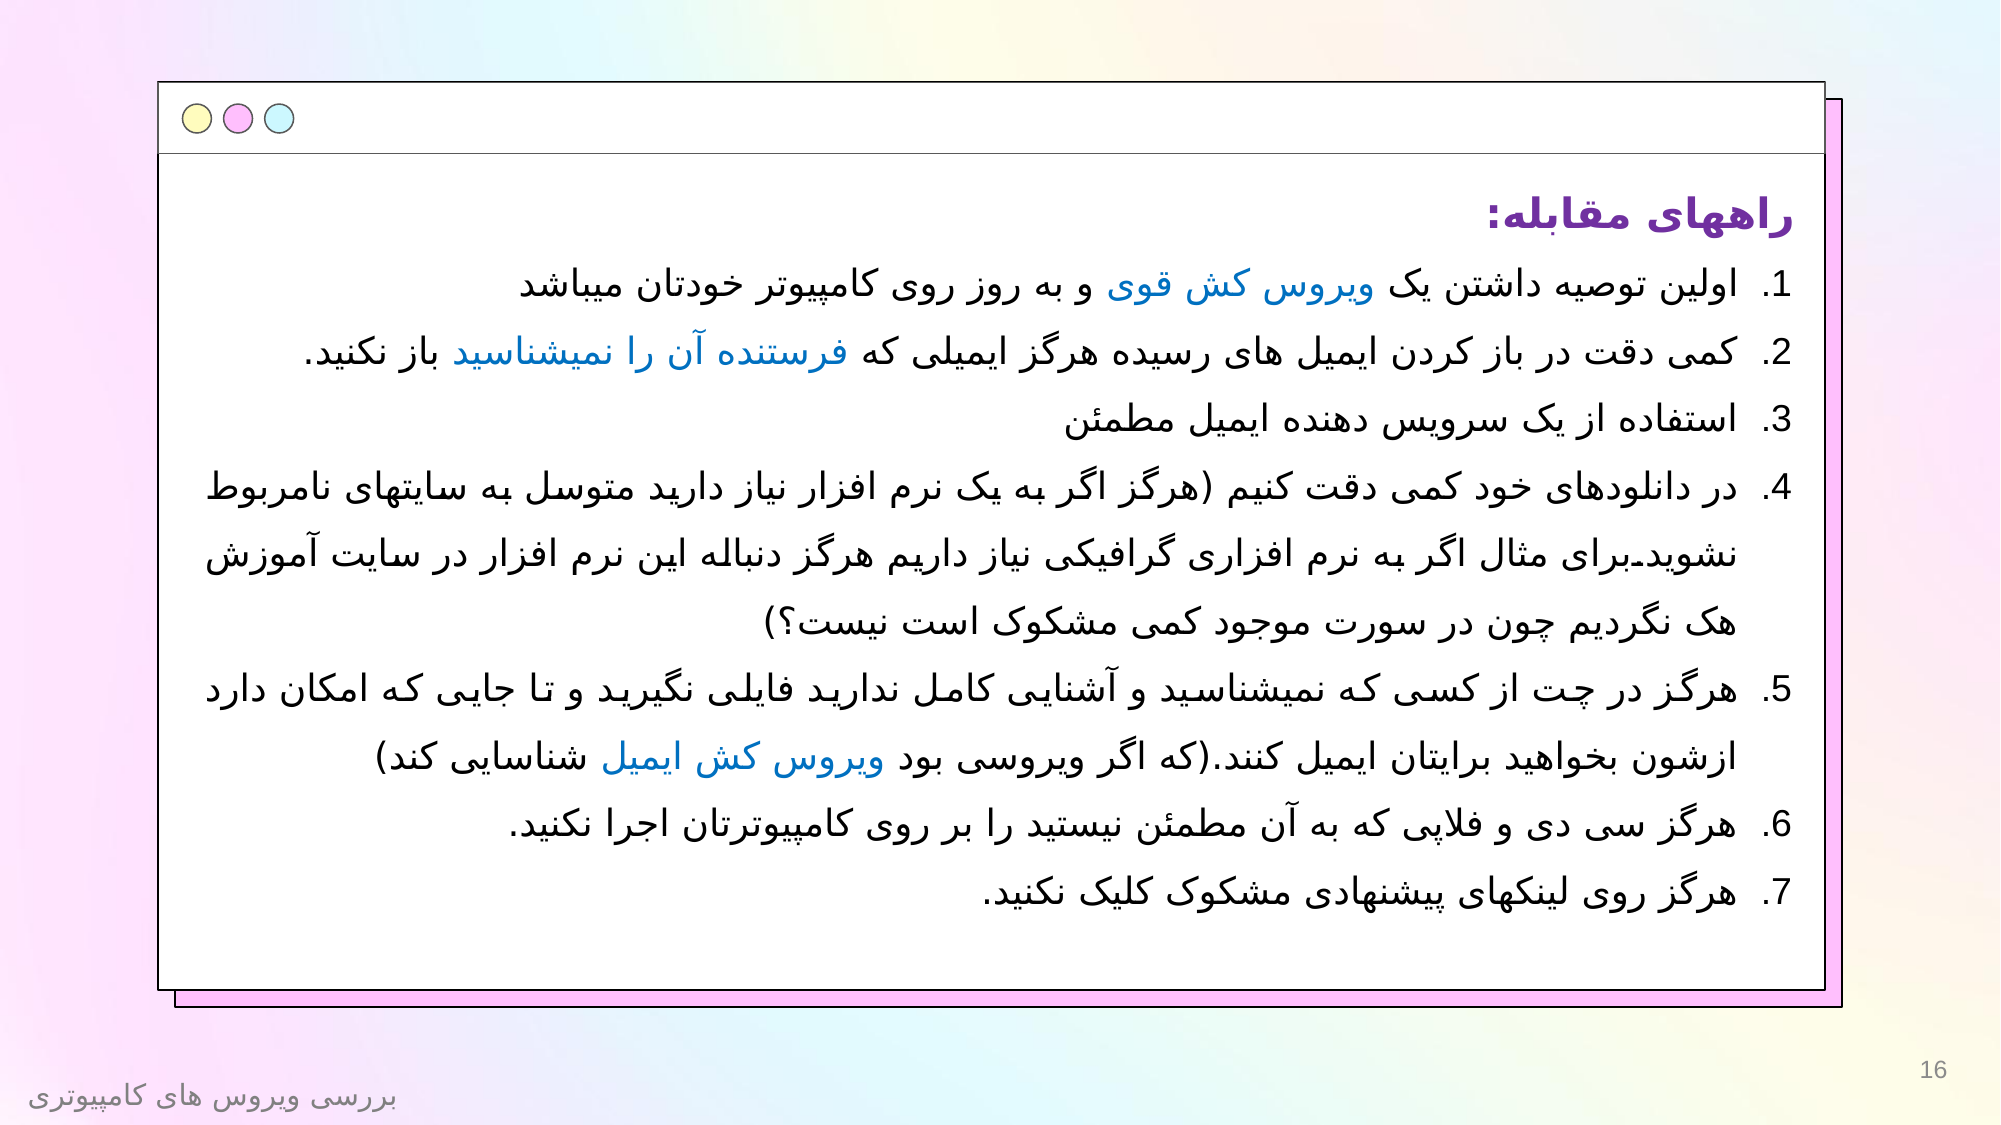

راههای مقابله:
اولین توصیه داشتن یک ویروس کش قوی و به روز روی کامپیوتر خودتان میباشد
کمی دقت در باز کردن ایمیل های رسیده هرگز ایمیلی که فرستنده آن را نمیشناسید باز نکنید.
استفاده از یک سرویس دهنده ایمیل مطمئن
در دانلودهای خود کمی دقت کنیم (هرگز اگر به یک نرم افزار نیاز دارید متوسل به سایتهای نامربوط نشوید.برای مثال اگر به نرم افزاری گرافیکی نیاز داریم هرگز دنباله این نرم افزار در سایت آموزش هک نگردیم چون در سورت موجود کمی مشکوک است نیست؟)
هرگز در چت از کسی که نمیشناسید و آشنایی کامل ندارید فایلی نگیرید و تا جایی که امکان دارد ازشون بخواهید برایتان ایمیل کنند.(که اگر ویروسی بود ویروس کش ایمیل شناسایی کند)
هرگز سی دی و فلاپی که به آن مطمئن نیستید را بر روی کامپیوترتان اجرا نکنید.
هرگز روی لینکهای پیشنهادی مشکوک کلیک نکنید.
16